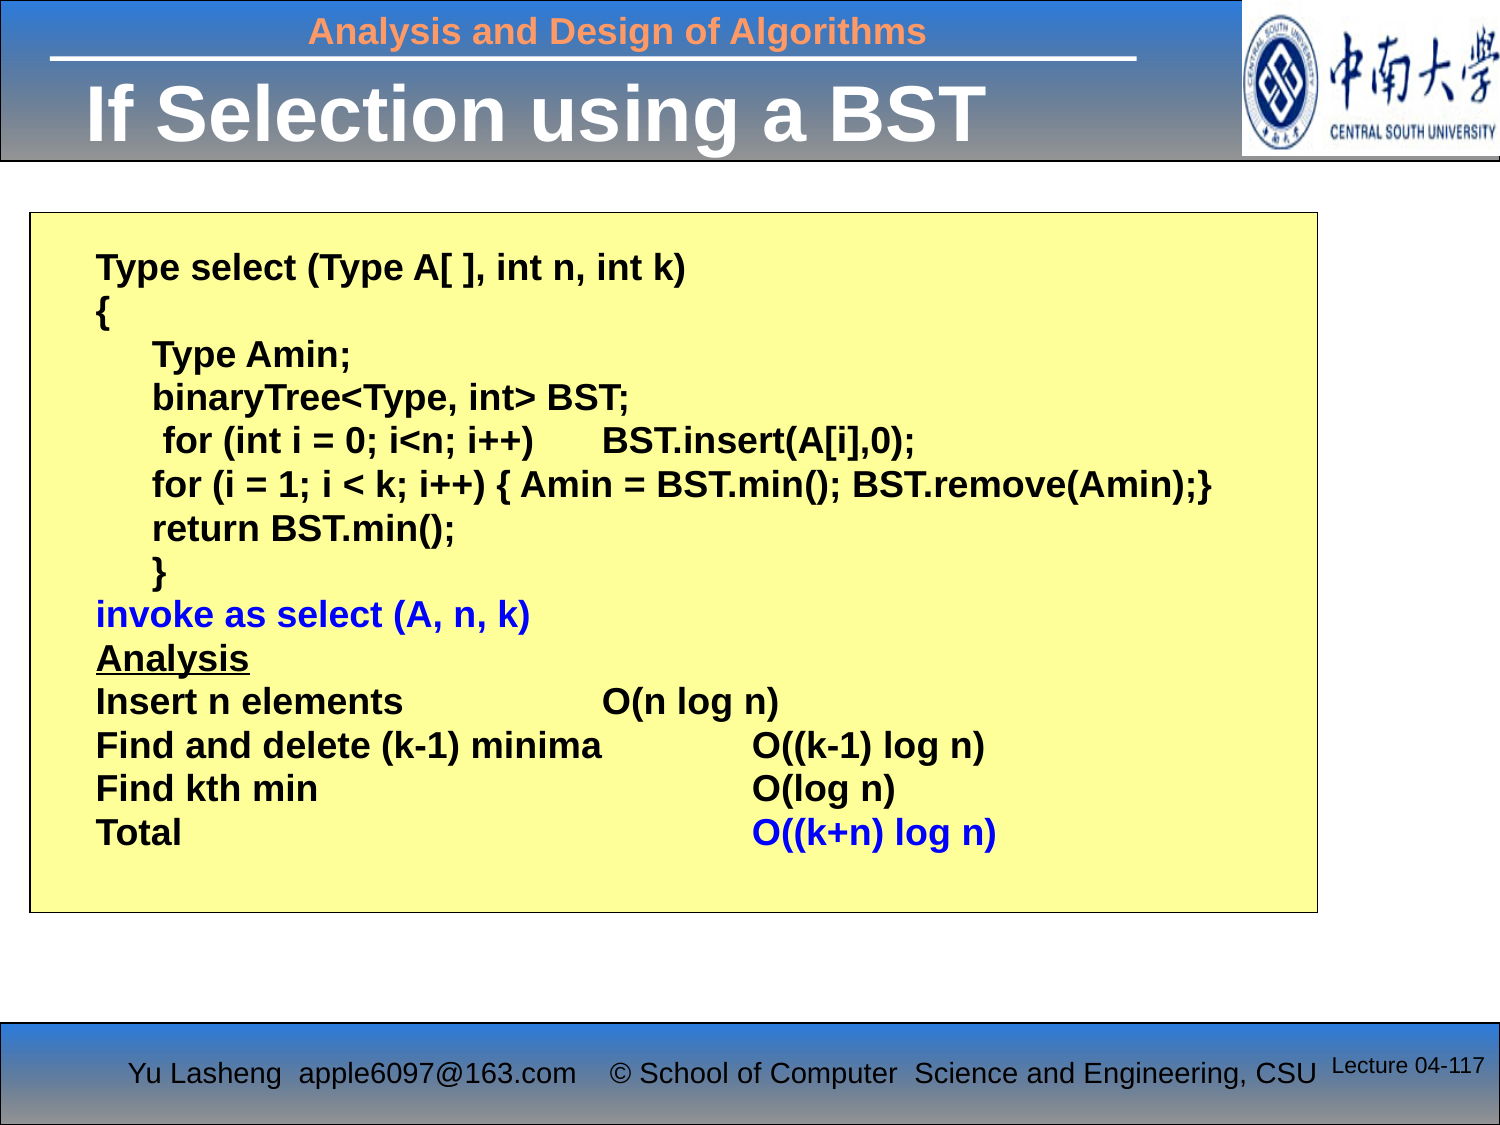

# If Selection using a BST

Type select (Type A[ ], int n, int k)
{
	Type Amin;
	binaryTree<Type, int> BST;
	 for (int i = 0; i<n; i++)	BST.insert(A[i],0);
	for (i = 1; i < k; i++) { Amin = BST.min(); BST.remove(Amin);}
	return BST.min();
	}
invoke as select (A, n, k)
Analysis
Insert n elements		O(n log n)
Find and delete (k-1) minima	O((k-1) log n)
Find kth min			O(log n)
Total				O((k+n) log n)

Lecture 04-117